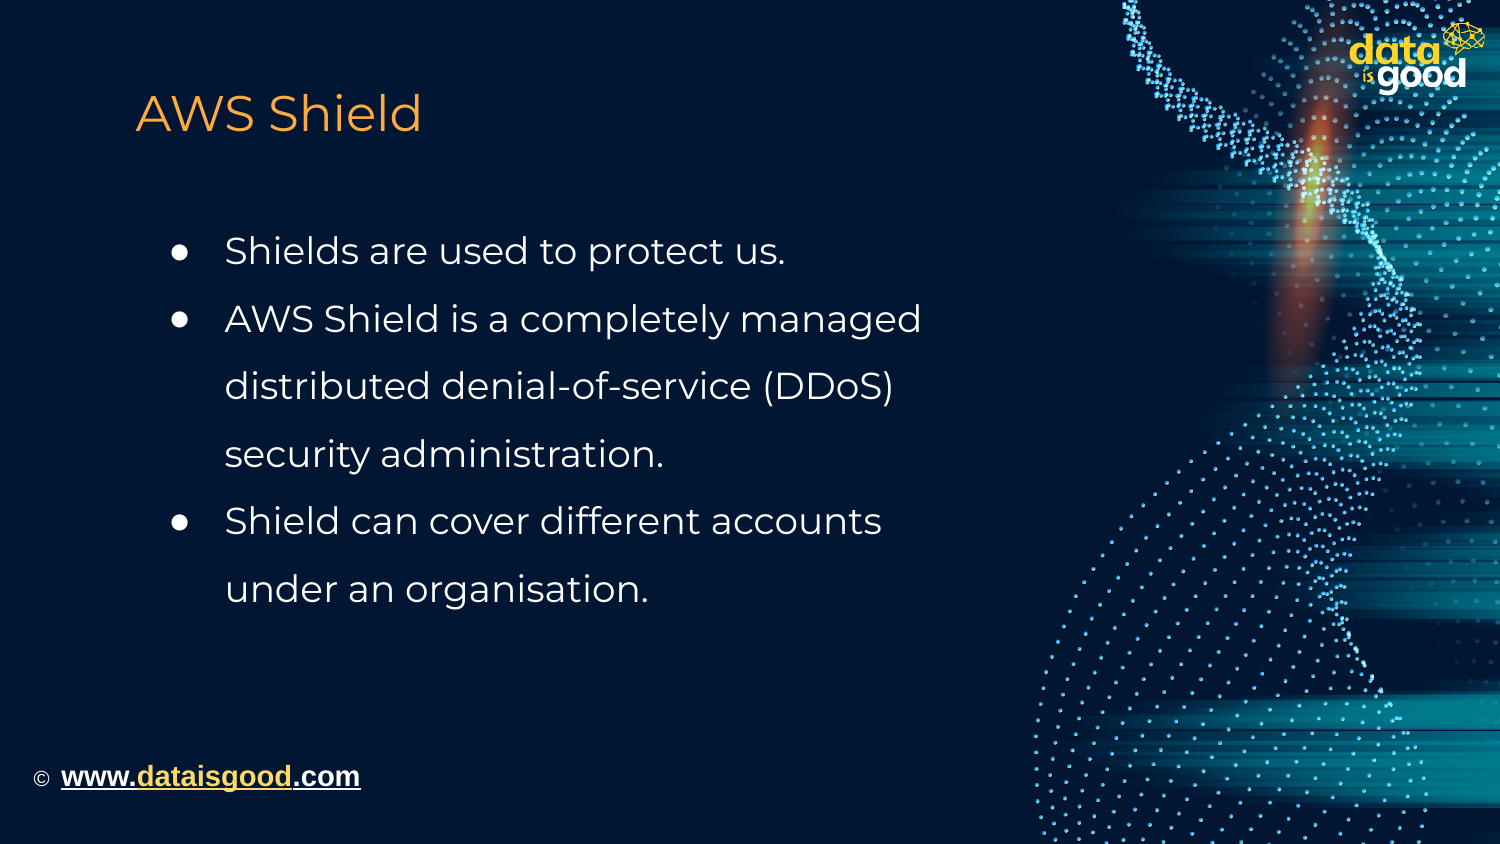

# AWS Shield
Shields are used to protect us.
AWS Shield is a completely managed distributed denial-of-service (DDoS) security administration.
Shield can cover different accounts under an organisation.